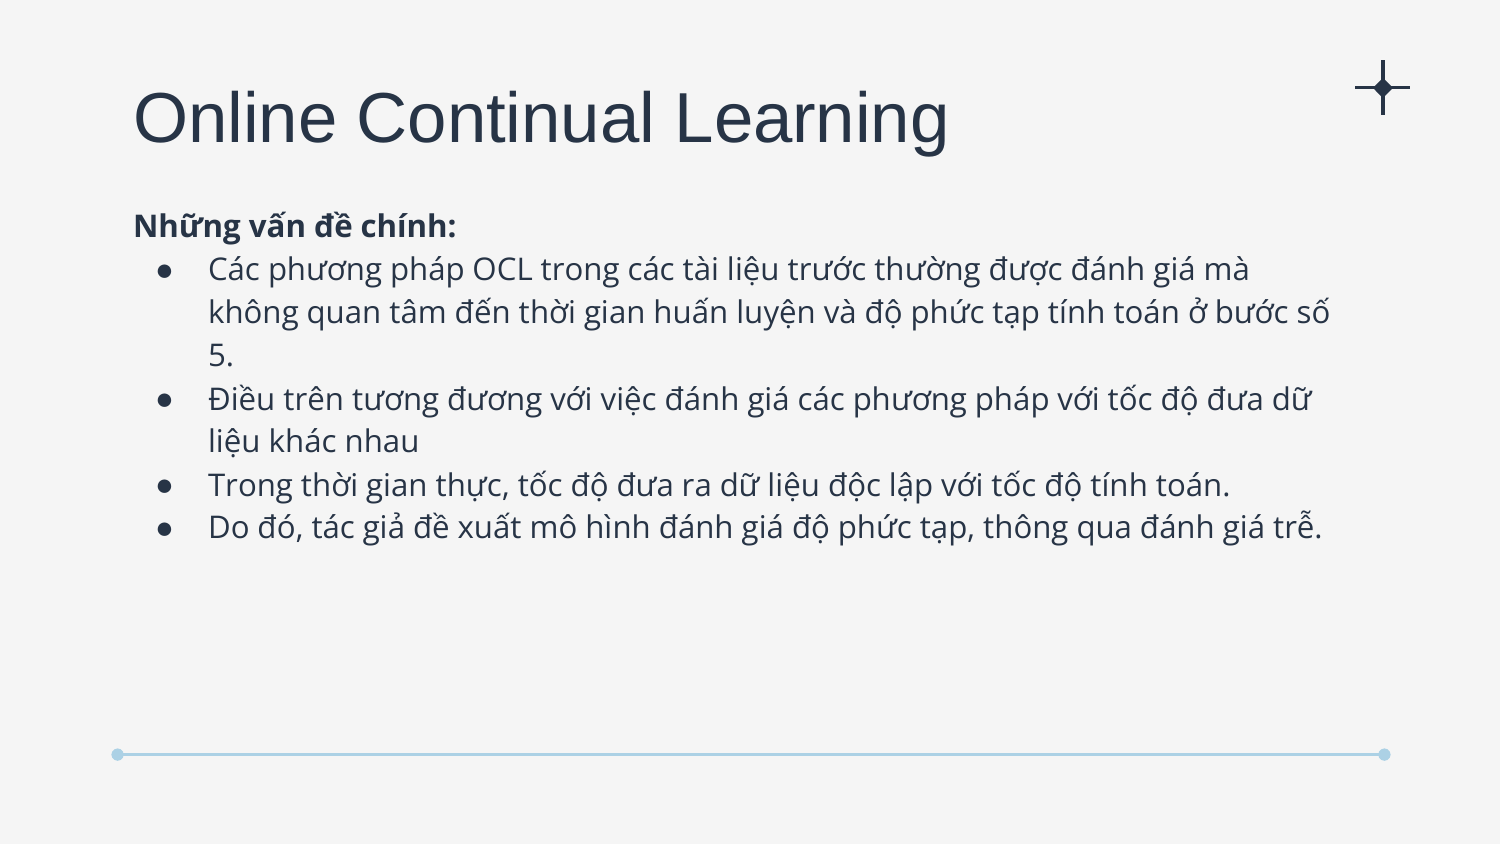

# Online Continual Learning
Những vấn đề chính:
Các phương pháp OCL trong các tài liệu trước thường được đánh giá mà không quan tâm đến thời gian huấn luyện và độ phức tạp tính toán ở bước số 5.
Điều trên tương đương với việc đánh giá các phương pháp với tốc độ đưa dữ liệu khác nhau
Trong thời gian thực, tốc độ đưa ra dữ liệu độc lập với tốc độ tính toán.
Do đó, tác giả đề xuất mô hình đánh giá độ phức tạp, thông qua đánh giá trễ.